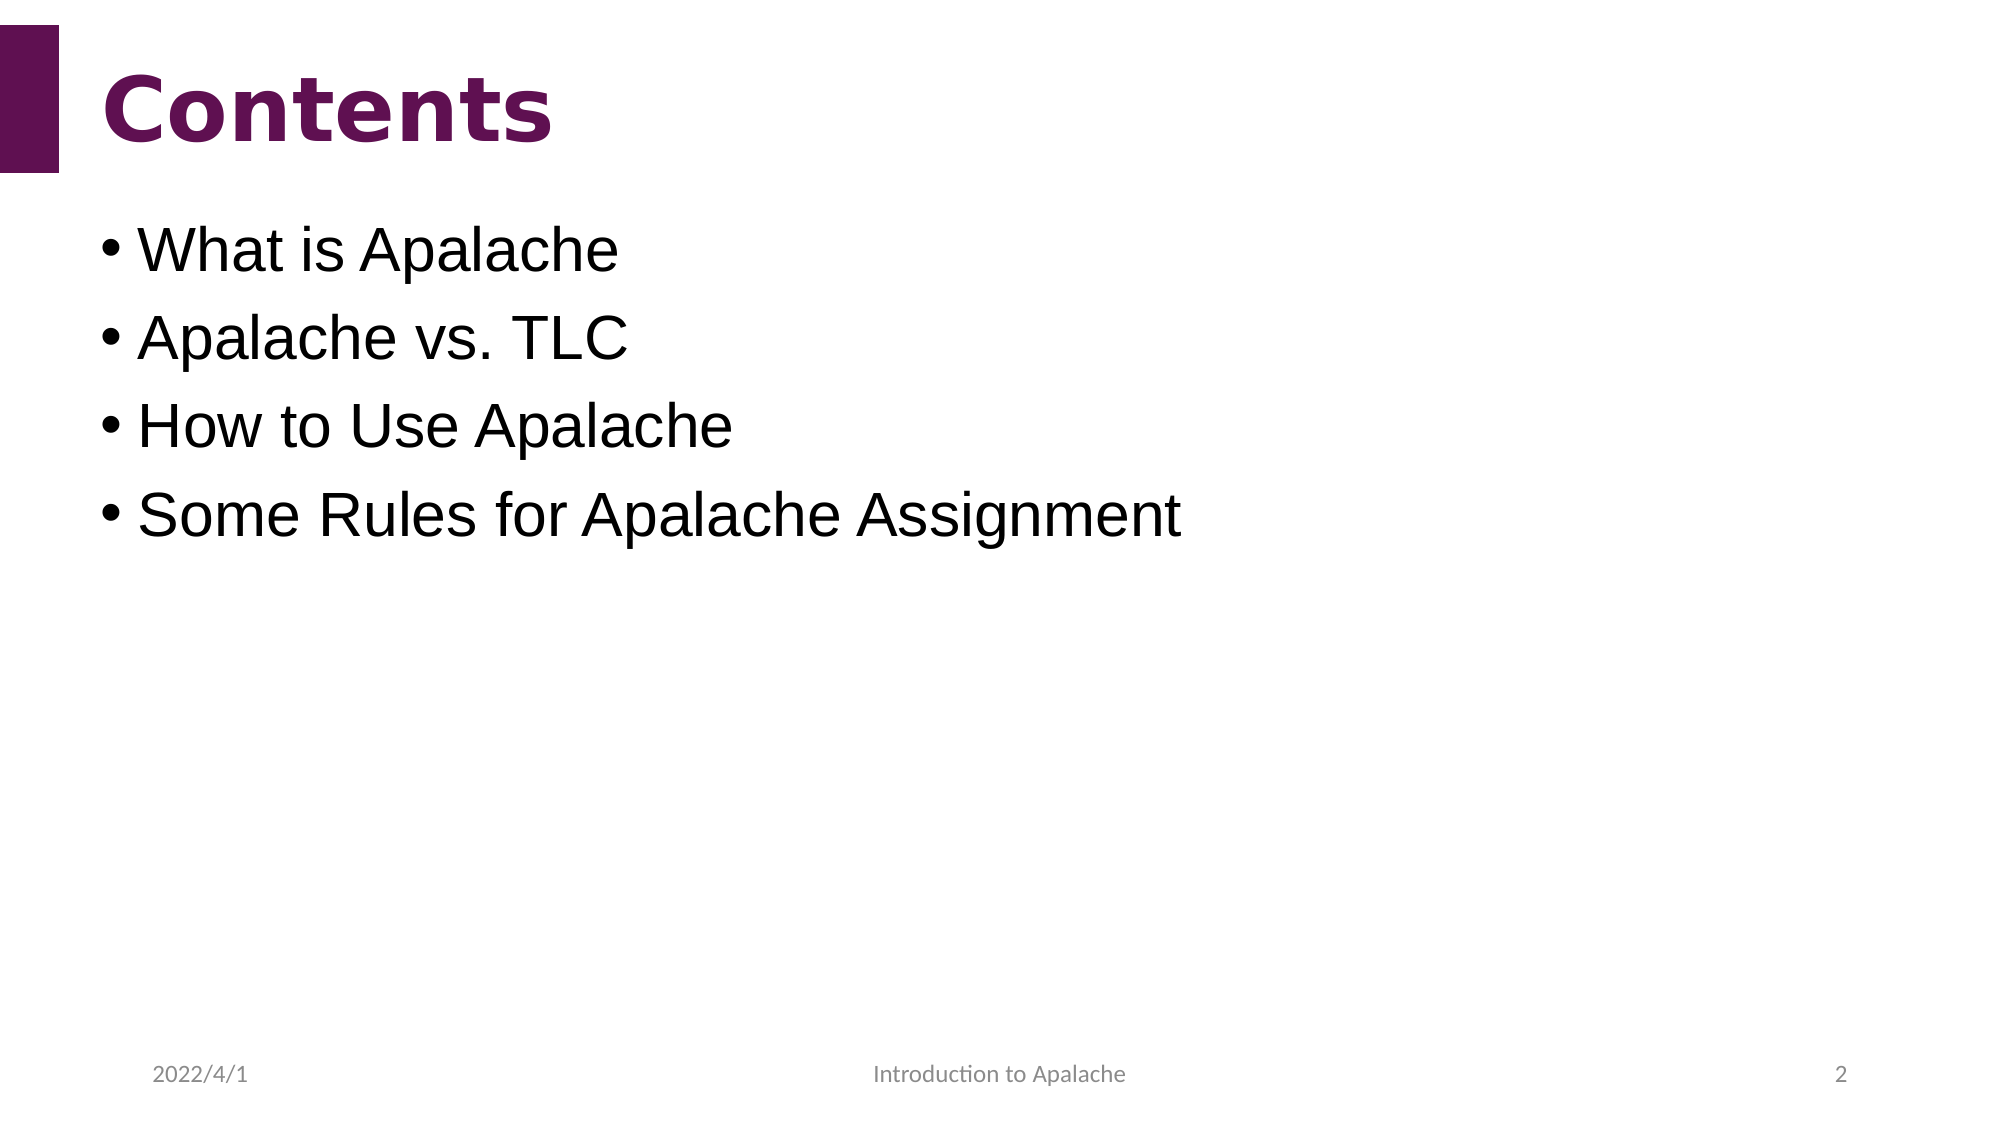

# Contents
What is Apalache
Apalache vs. TLC
How to Use Apalache
Some Rules for Apalache Assignment
2022/4/1
Introduction to Apalache
2